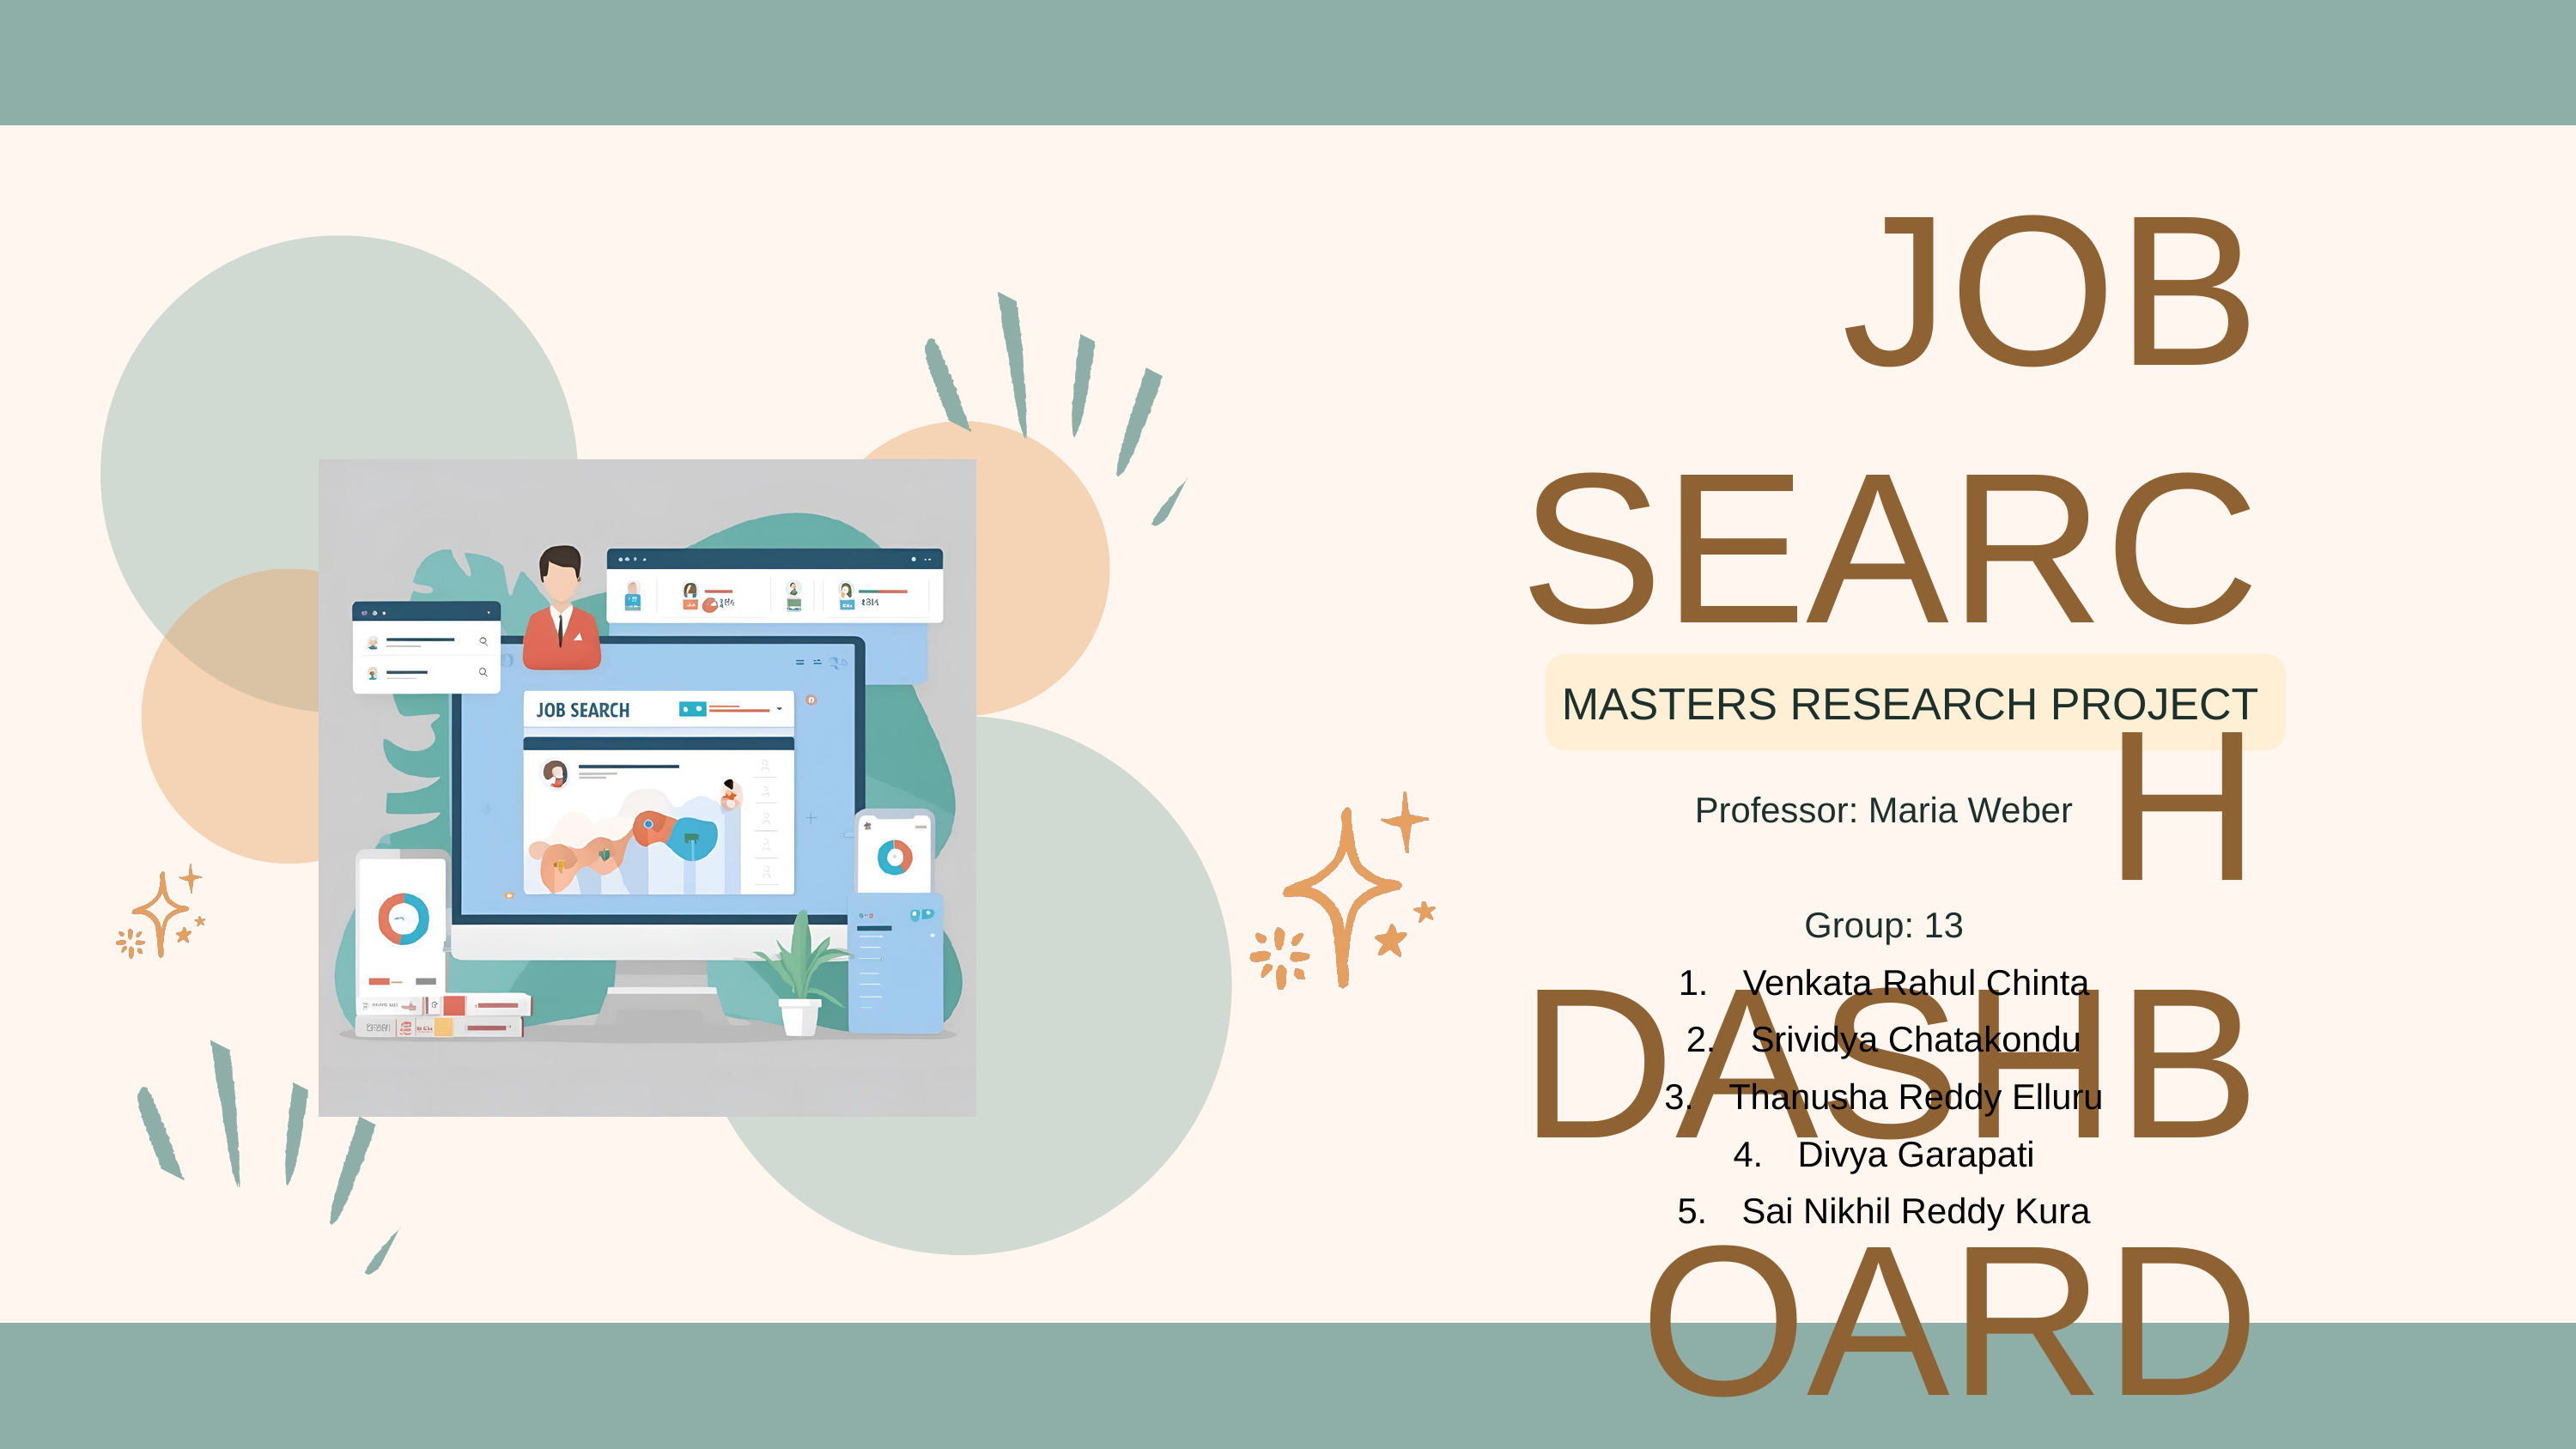

JOB SEARCH DASHBOARD

MASTERS RESEARCH PROJECT

Professor: Maria Weber

Group: 13
Venkata Rahul Chinta
Srividya Chatakondu
Thanusha Reddy Elluru
Divya Garapati
Sai Nikhil Reddy Kura